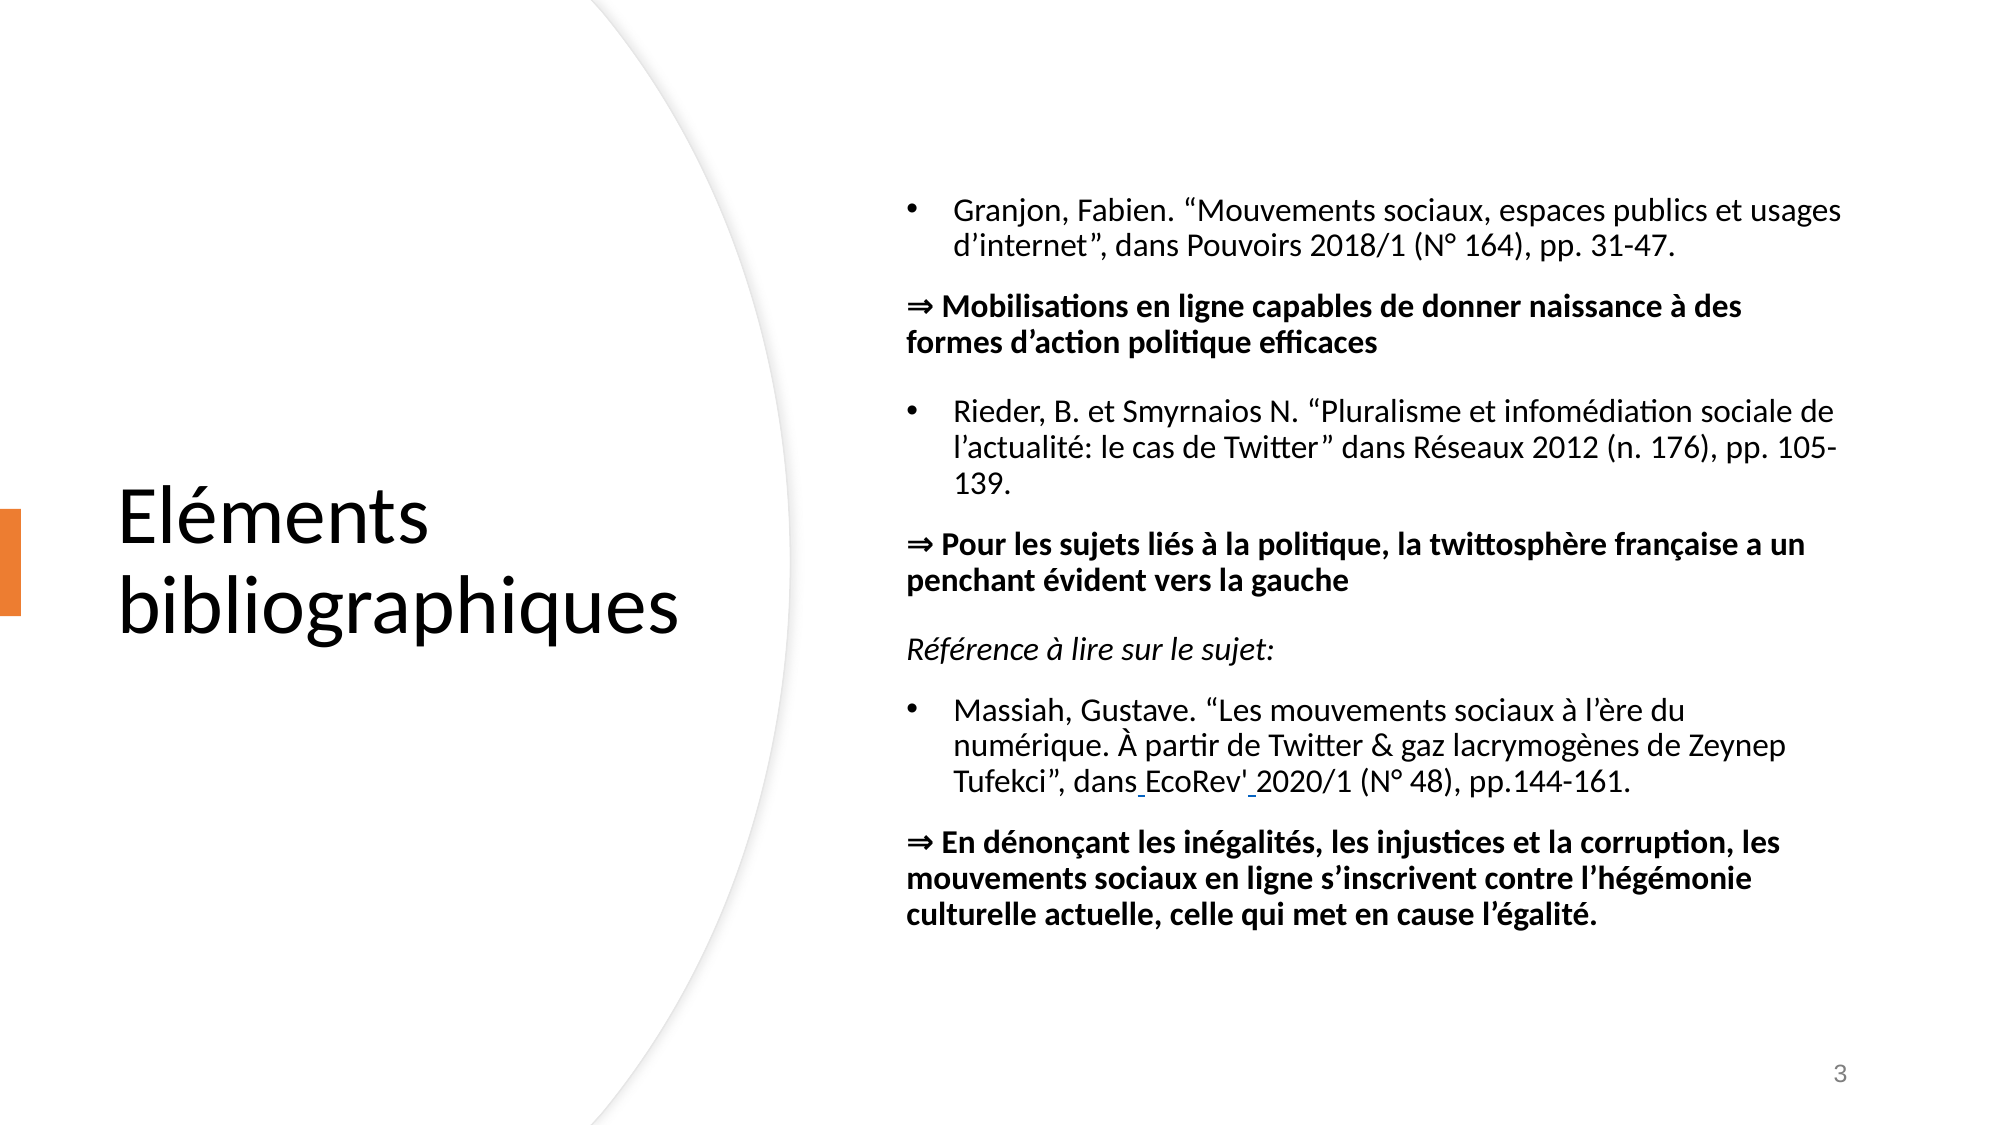

Granjon, Fabien. “Mouvements sociaux, espaces publics et usages d’internet”, dans Pouvoirs 2018/1 (N° 164), pp. 31-47.
⇒ Mobilisations en ligne capables de donner naissance à des formes d’action politique efficaces
Rieder, B. et Smyrnaios N. “Pluralisme et infomédiation sociale de l’actualité: le cas de Twitter” dans Réseaux 2012 (n. 176), pp. 105-139.
⇒ Pour les sujets liés à la politique, la twittosphère française a un penchant évident vers la gauche
Référence à lire sur le sujet:
Massiah, Gustave. “Les mouvements sociaux à l’ère du numérique. À partir de Twitter & gaz lacrymogènes de Zeynep Tufekci”, dans EcoRev' 2020/1 (N° 48), pp.144-161.
⇒ En dénonçant les inégalités, les injustices et la corruption, les mouvements sociaux en ligne s’inscrivent contre l’hégémonie culturelle actuelle, celle qui met en cause l’égalité.
# Eléments bibliographiques

3